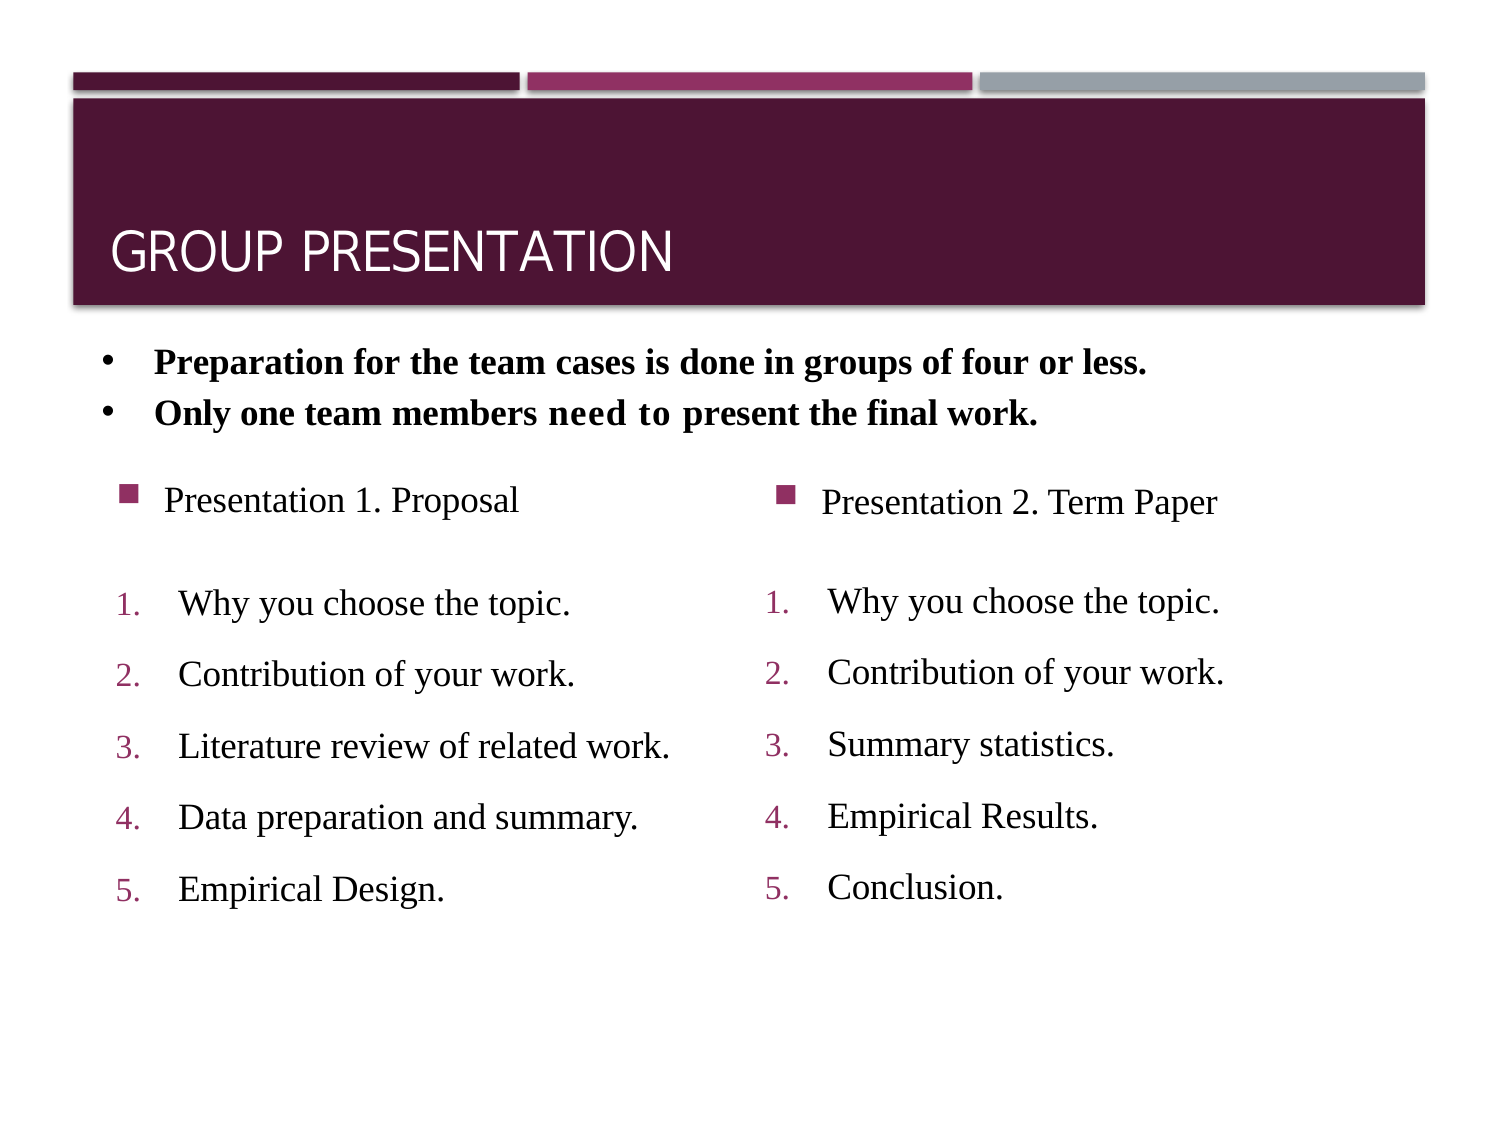

# GROUP PRESENTATION
Preparation for the team cases is done in groups of four or less.
Only one team members need to present the final work.
Presentation 1. Proposal
Presentation 2. Term Paper

Why you choose the topic.
Contribution of your work.
Summary statistics.
Empirical Results.
Conclusion.
Why you choose the topic.
Contribution of your work.
Literature review of related work.
Data preparation and summary.
Empirical Design.